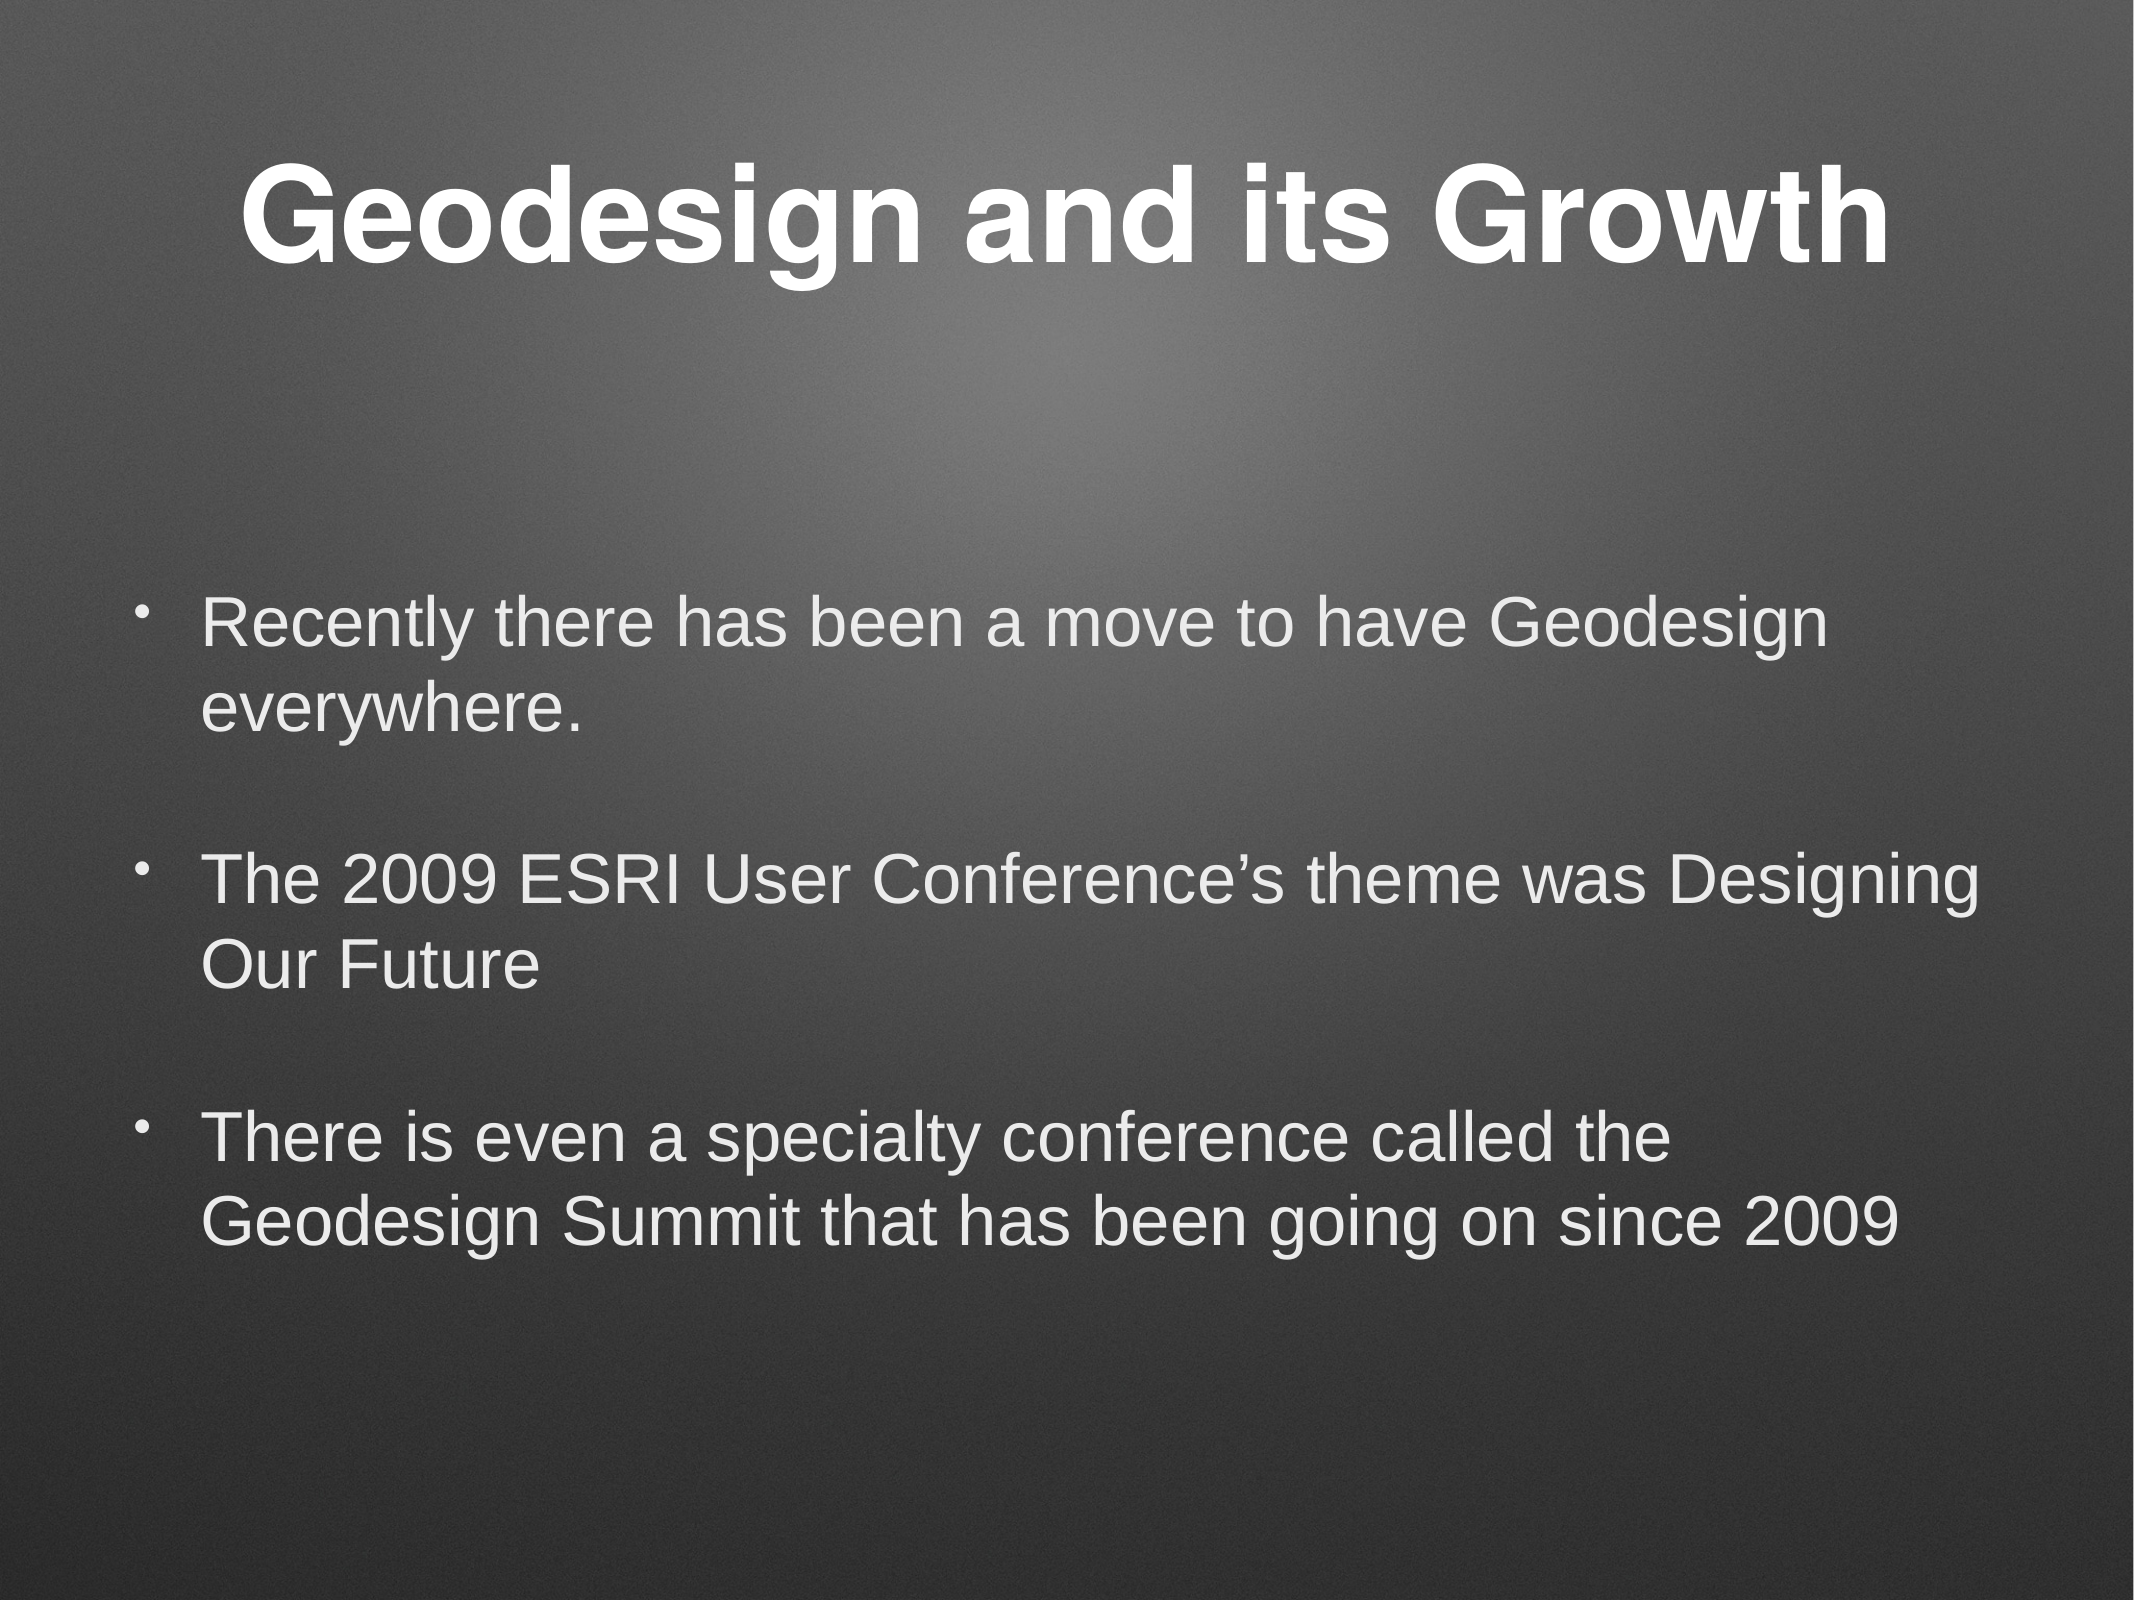

# Geodesign and its Growth
Recently there has been a move to have Geodesign everywhere.
The 2009 ESRI User Conference’s theme was Designing Our Future
There is even a specialty conference called the Geodesign Summit that has been going on since 2009